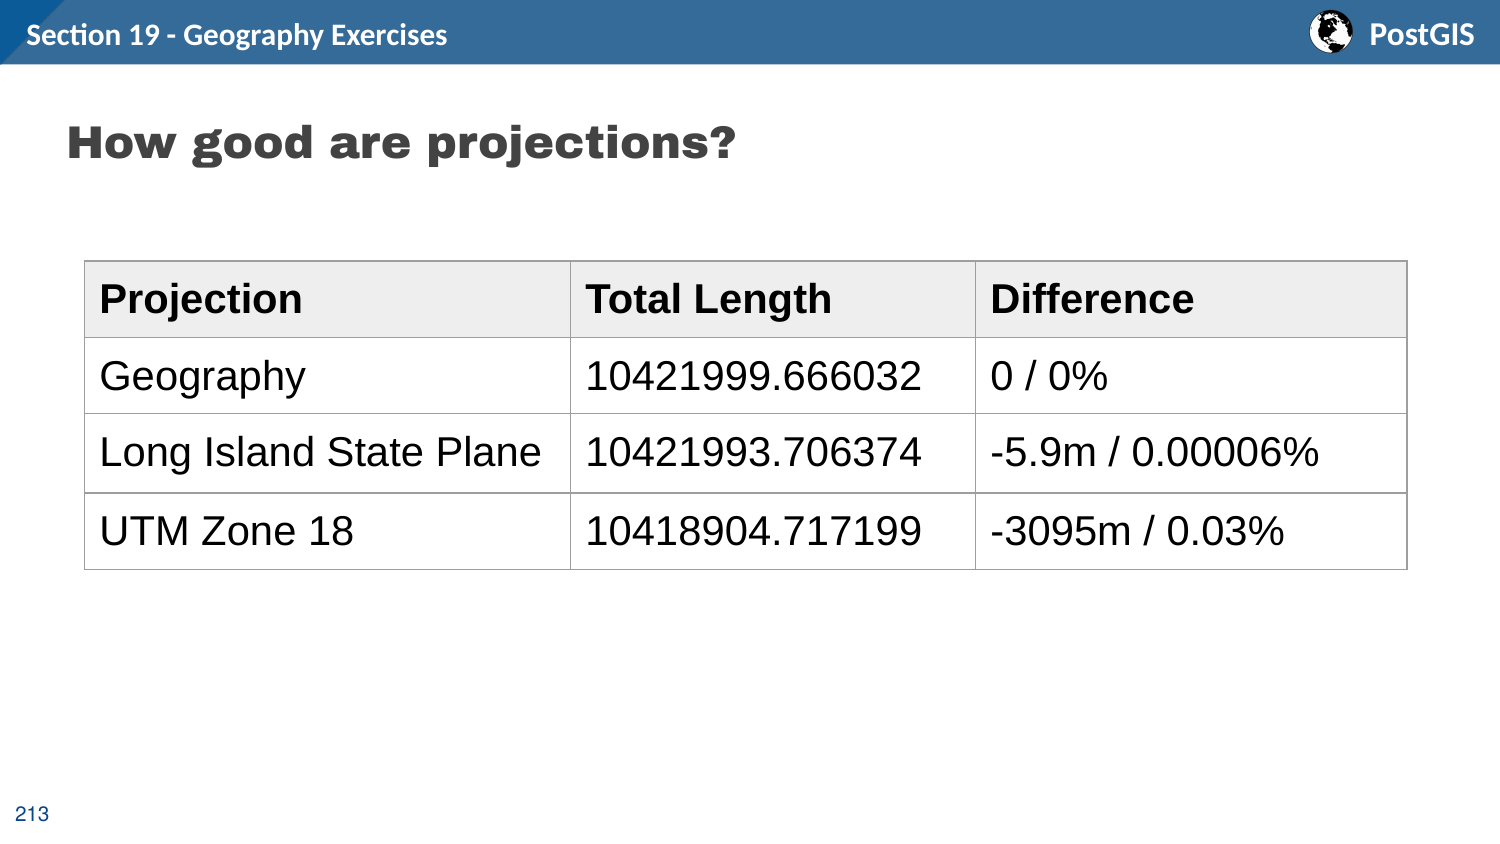

Section 19 - Geography Exercises
How good are projections?
| Projection | Total Length | Difference |
| --- | --- | --- |
| Geography | 10421999.666032 | 0 / 0% |
| Long Island State Plane | 10421993.706374 | -5.9m / 0.00006% |
| UTM Zone 18 | 10418904.717199 | -3095m / 0.03% |
213